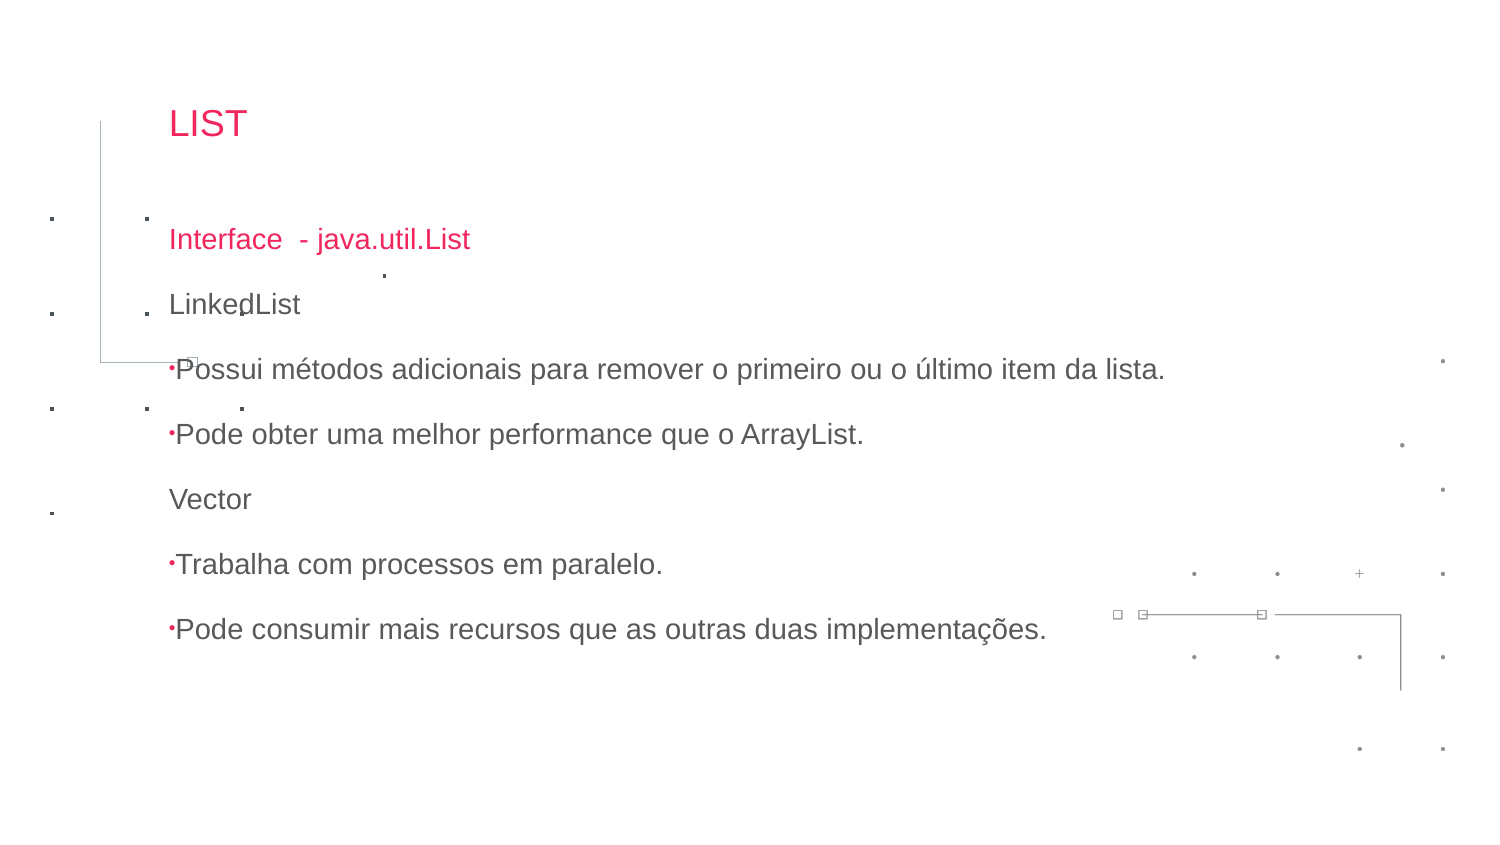

LIST
Interface  - java.util.List
LinkedList
Possui métodos adicionais para remover o primeiro ou o último item da lista.
Pode obter uma melhor performance que o ArrayList.
Vector
Trabalha com processos em paralelo.
Pode consumir mais recursos que as outras duas implementações.